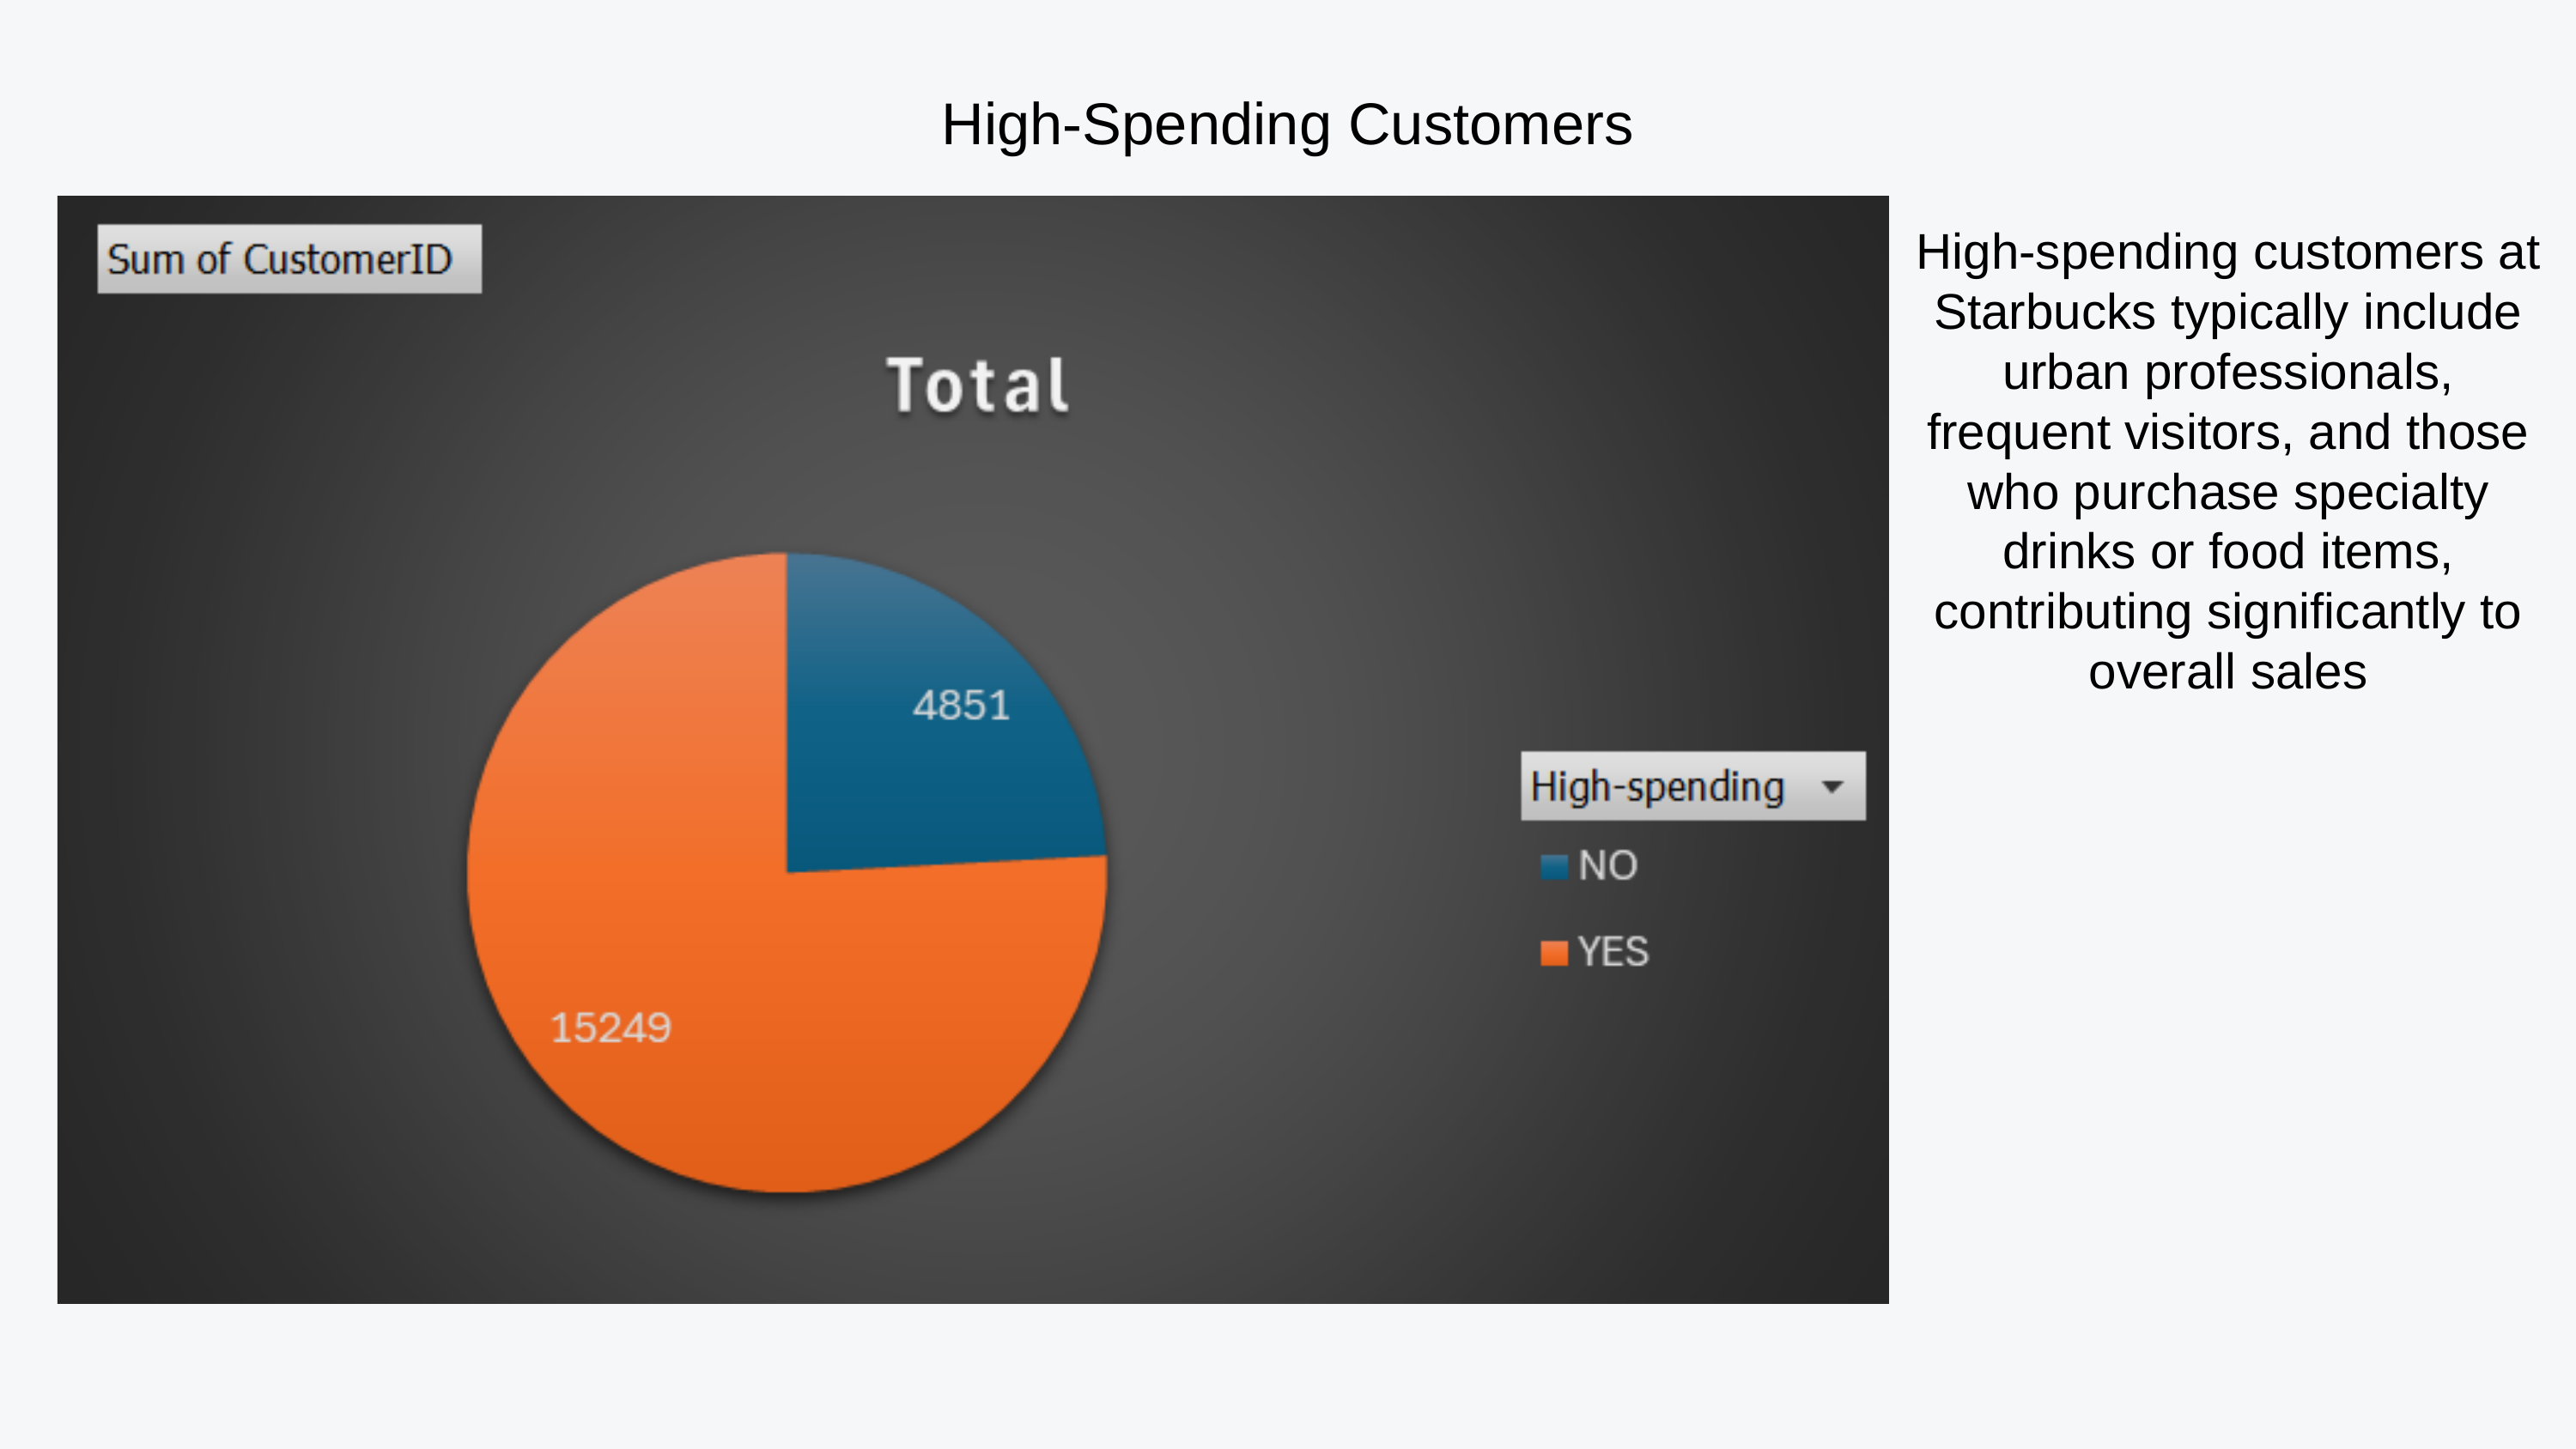

High-Spending Customers

High-spending customers at Starbucks typically include urban professionals, frequent visitors, and those who purchase specialty drinks or food items, contributing significantly to overall sales